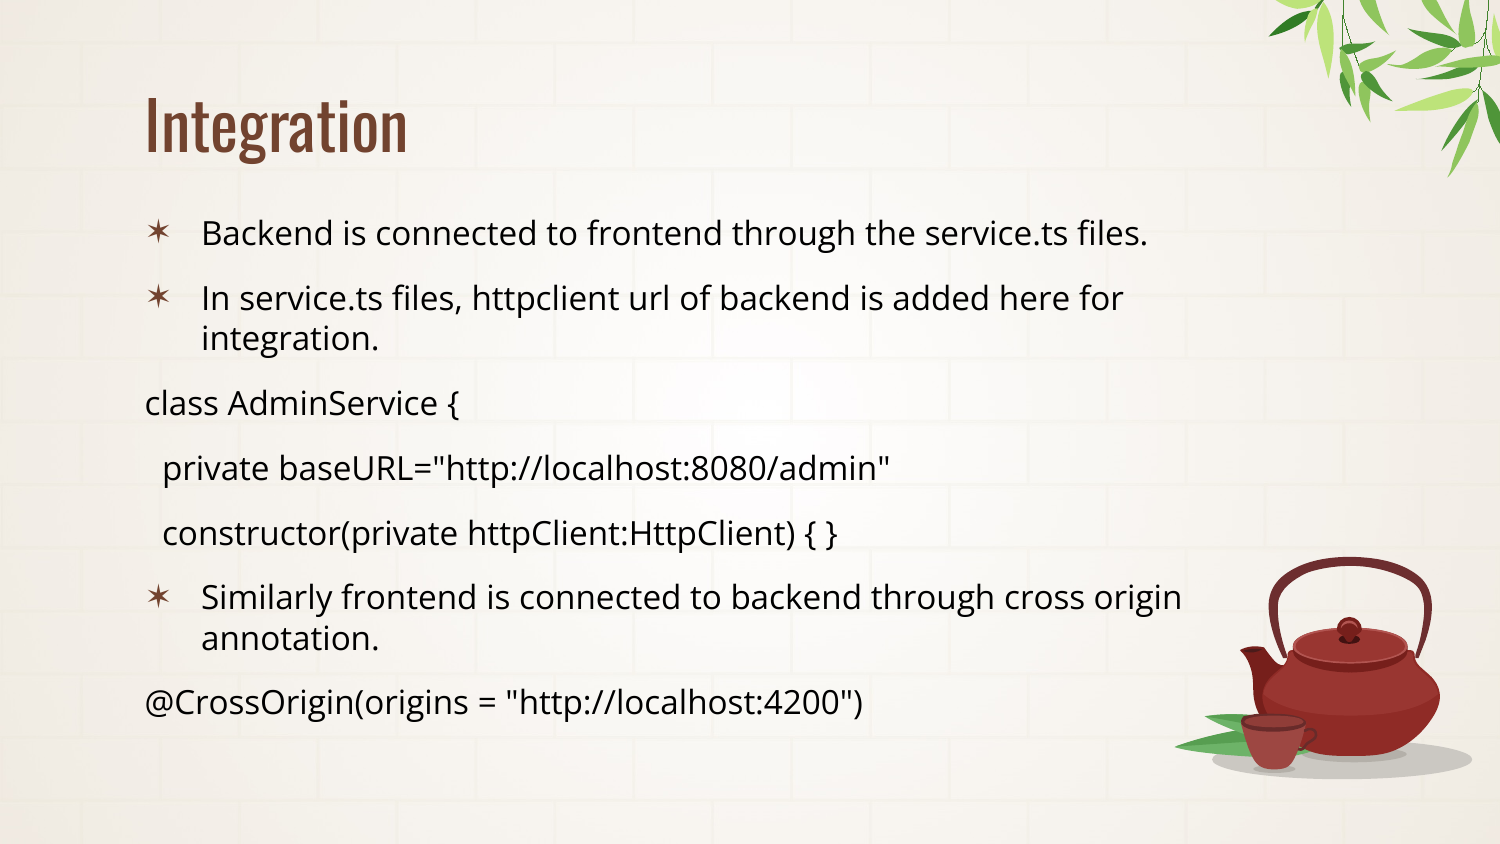

# Integration
Backend is connected to frontend through the service.ts files.
In service.ts files, httpclient url of backend is added here for integration.
class AdminService {
  private baseURL="http://localhost:8080/admin"
  constructor(private httpClient:HttpClient) { }
Similarly frontend is connected to backend through cross origin annotation.
@CrossOrigin(origins = "http://localhost:4200")